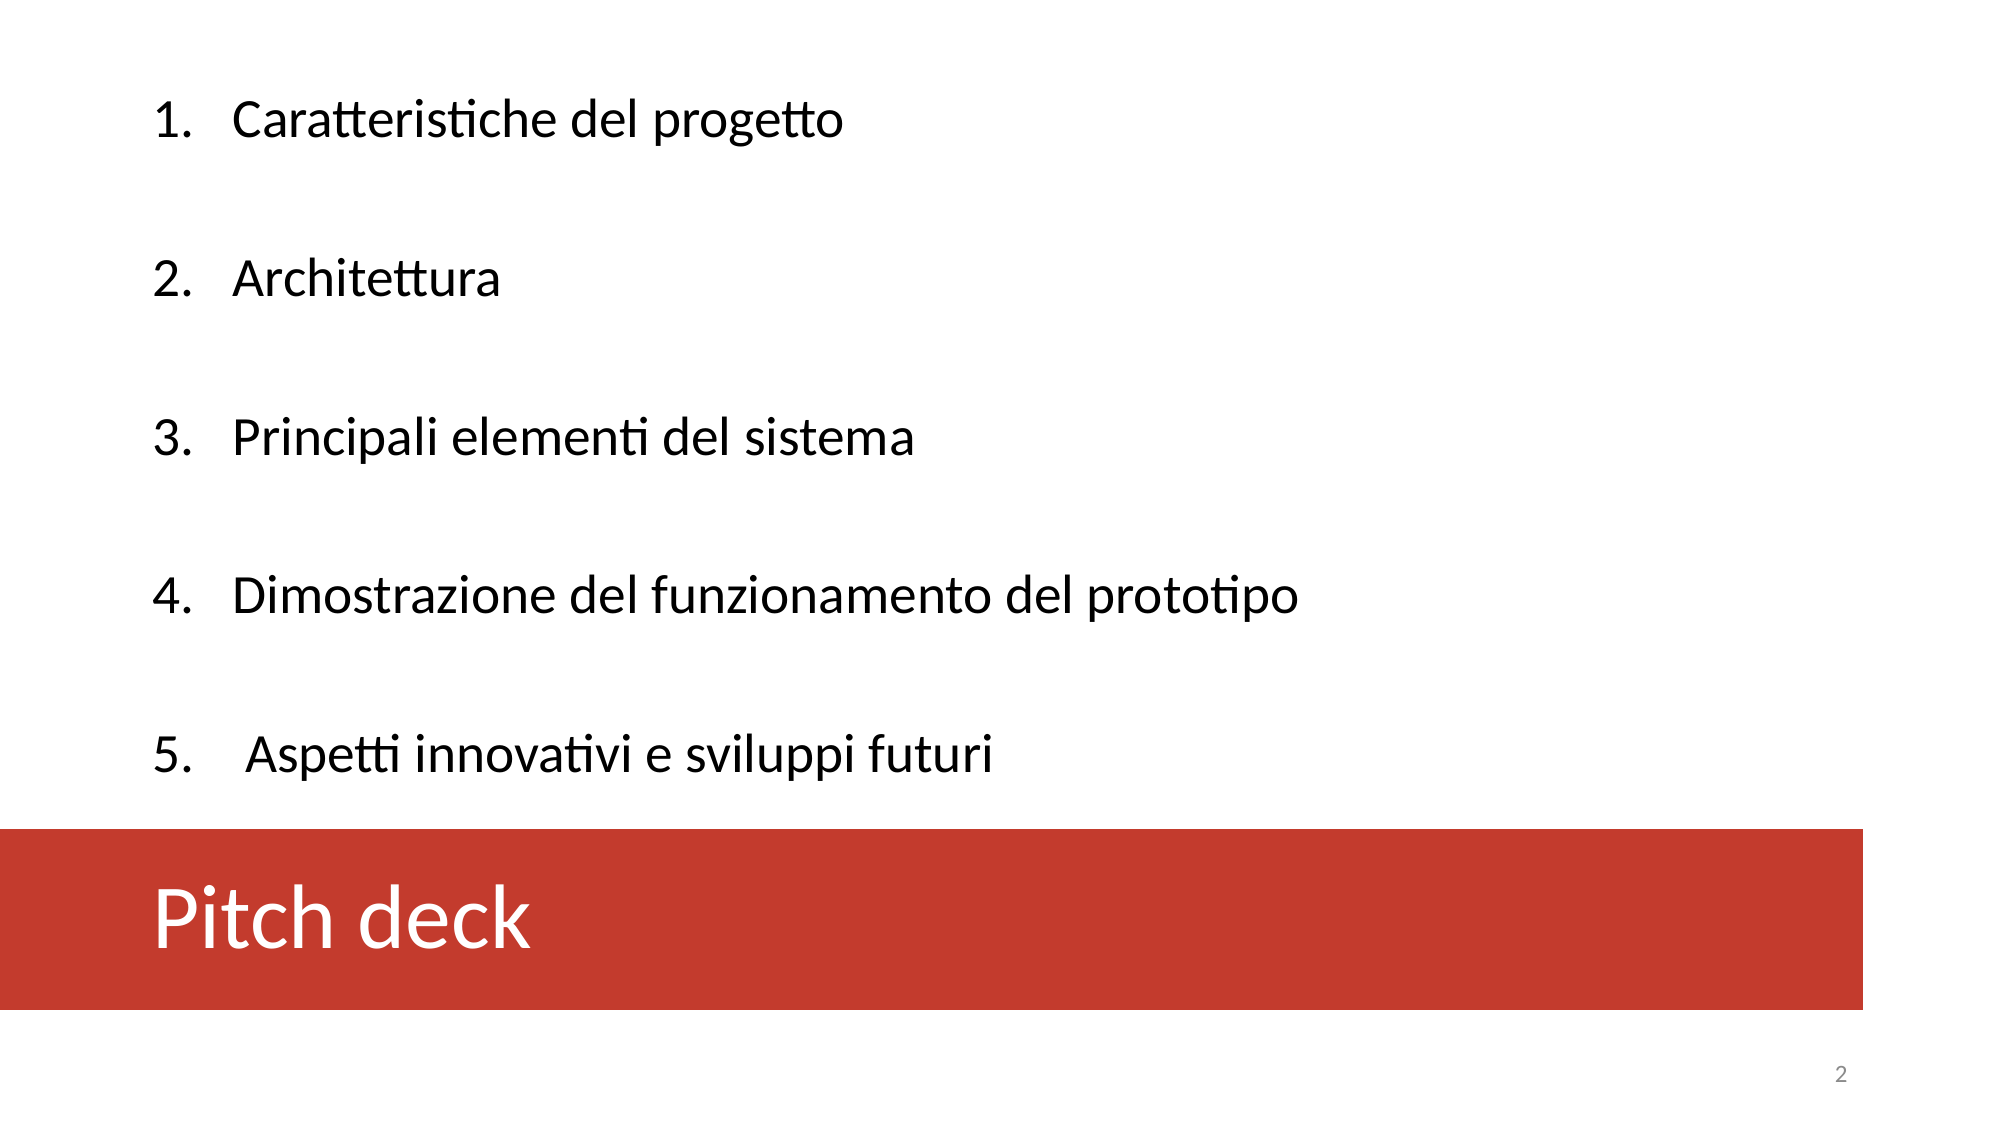

#
Caratteristiche del progetto

Architettura

Principali elementi del sistema

Dimostrazione del funzionamento del prototipo

 Aspetti innovativi e sviluppi futuri

Pitch deck

2